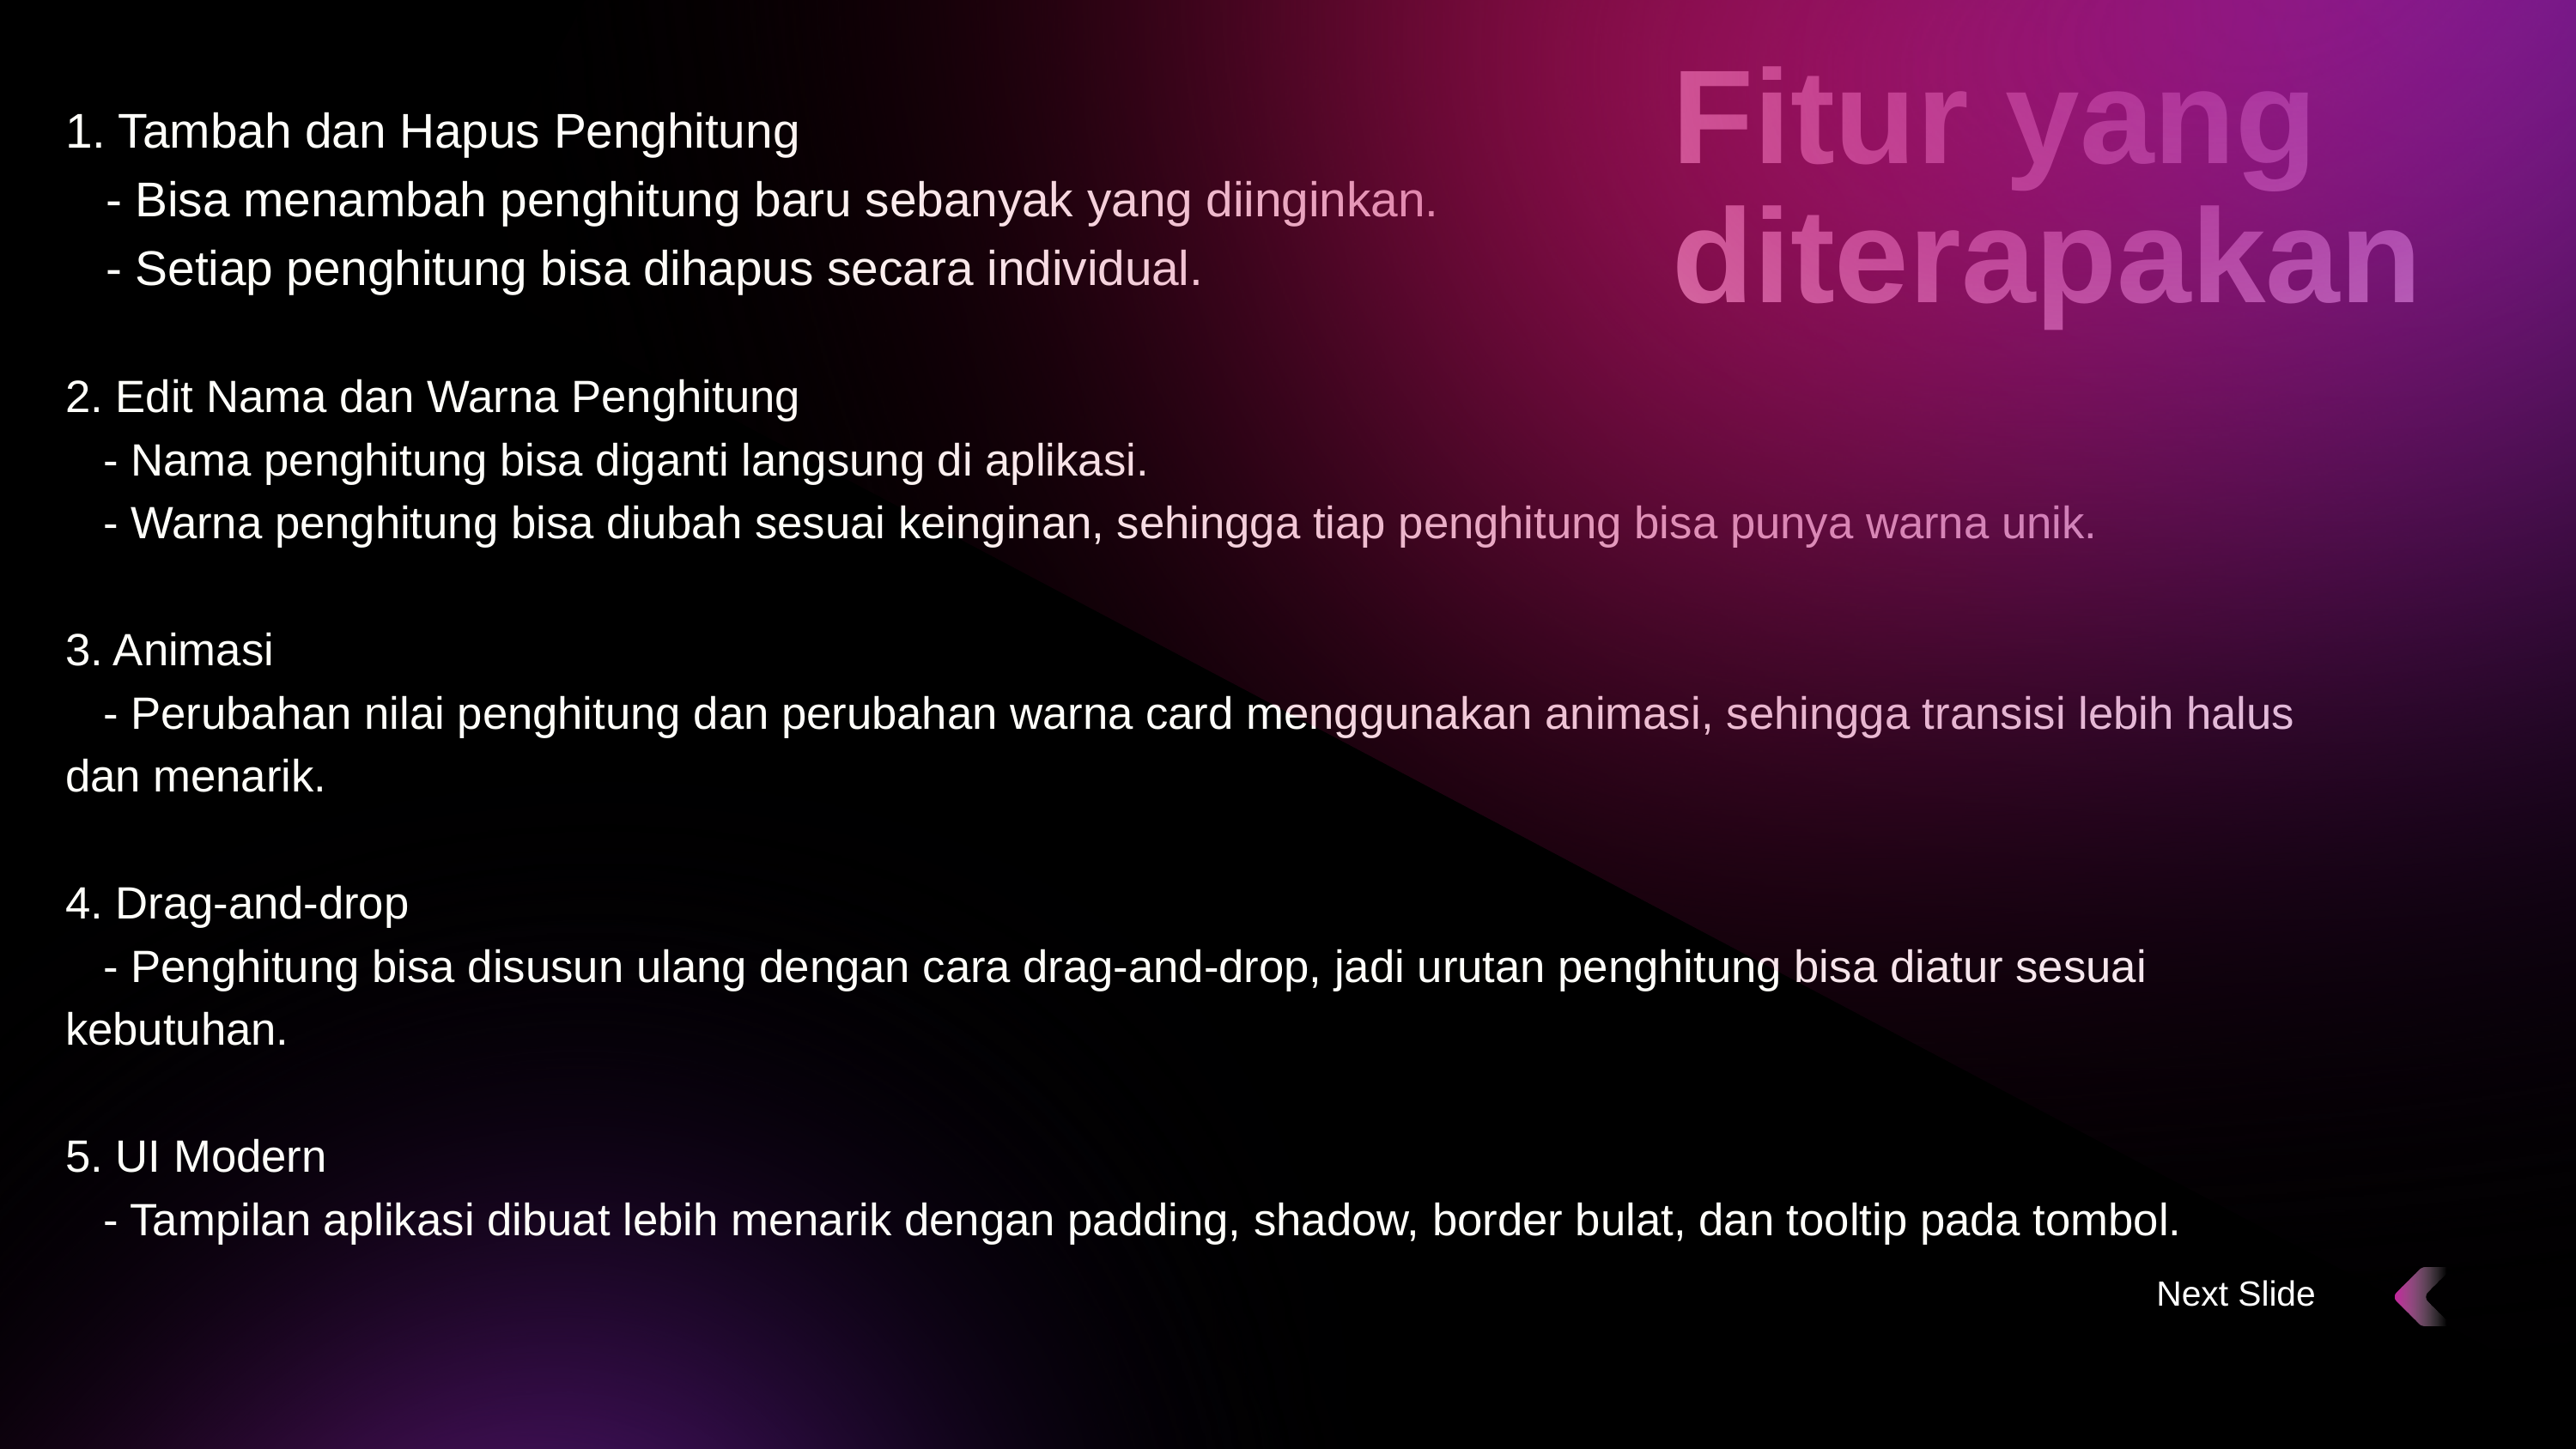

1. Tambah dan Hapus Penghitung
   - Bisa menambah penghitung baru sebanyak yang diinginkan.
   - Setiap penghitung bisa dihapus secara individual.

2. Edit Nama dan Warna Penghitung
   - Nama penghitung bisa diganti langsung di aplikasi.
   - Warna penghitung bisa diubah sesuai keinginan, sehingga tiap penghitung bisa punya warna unik.

3. Animasi
   - Perubahan nilai penghitung dan perubahan warna card menggunakan animasi, sehingga transisi lebih halus dan menarik.

4. Drag-and-drop
   - Penghitung bisa disusun ulang dengan cara drag-and-drop, jadi urutan penghitung bisa diatur sesuai kebutuhan.

5. UI Modern
   - Tampilan aplikasi dibuat lebih menarik dengan padding, shadow, border bulat, dan tooltip pada tombol.

Fitur yang diterapakan

Next Slide